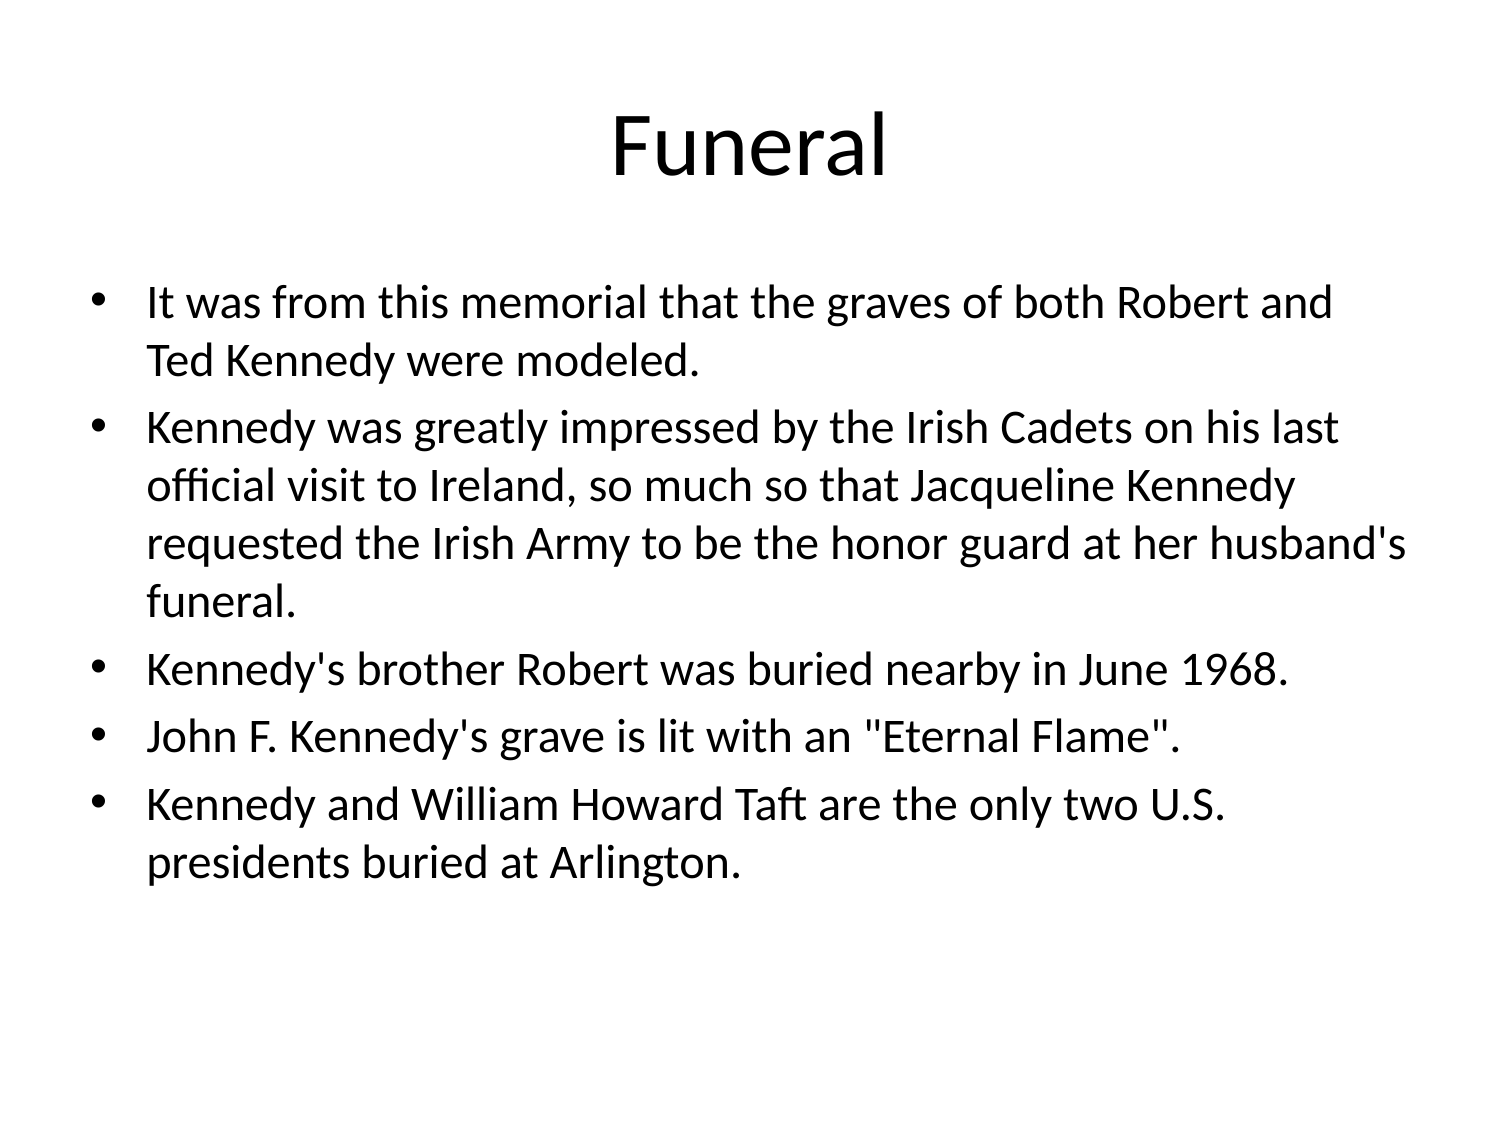

# Funeral
It was from this memorial that the graves of both Robert and Ted Kennedy were modeled.
Kennedy was greatly impressed by the Irish Cadets on his last official visit to Ireland, so much so that Jacqueline Kennedy requested the Irish Army to be the honor guard at her husband's funeral.
Kennedy's brother Robert was buried nearby in June 1968.
John F. Kennedy's grave is lit with an "Eternal Flame".
Kennedy and William Howard Taft are the only two U.S. presidents buried at Arlington.